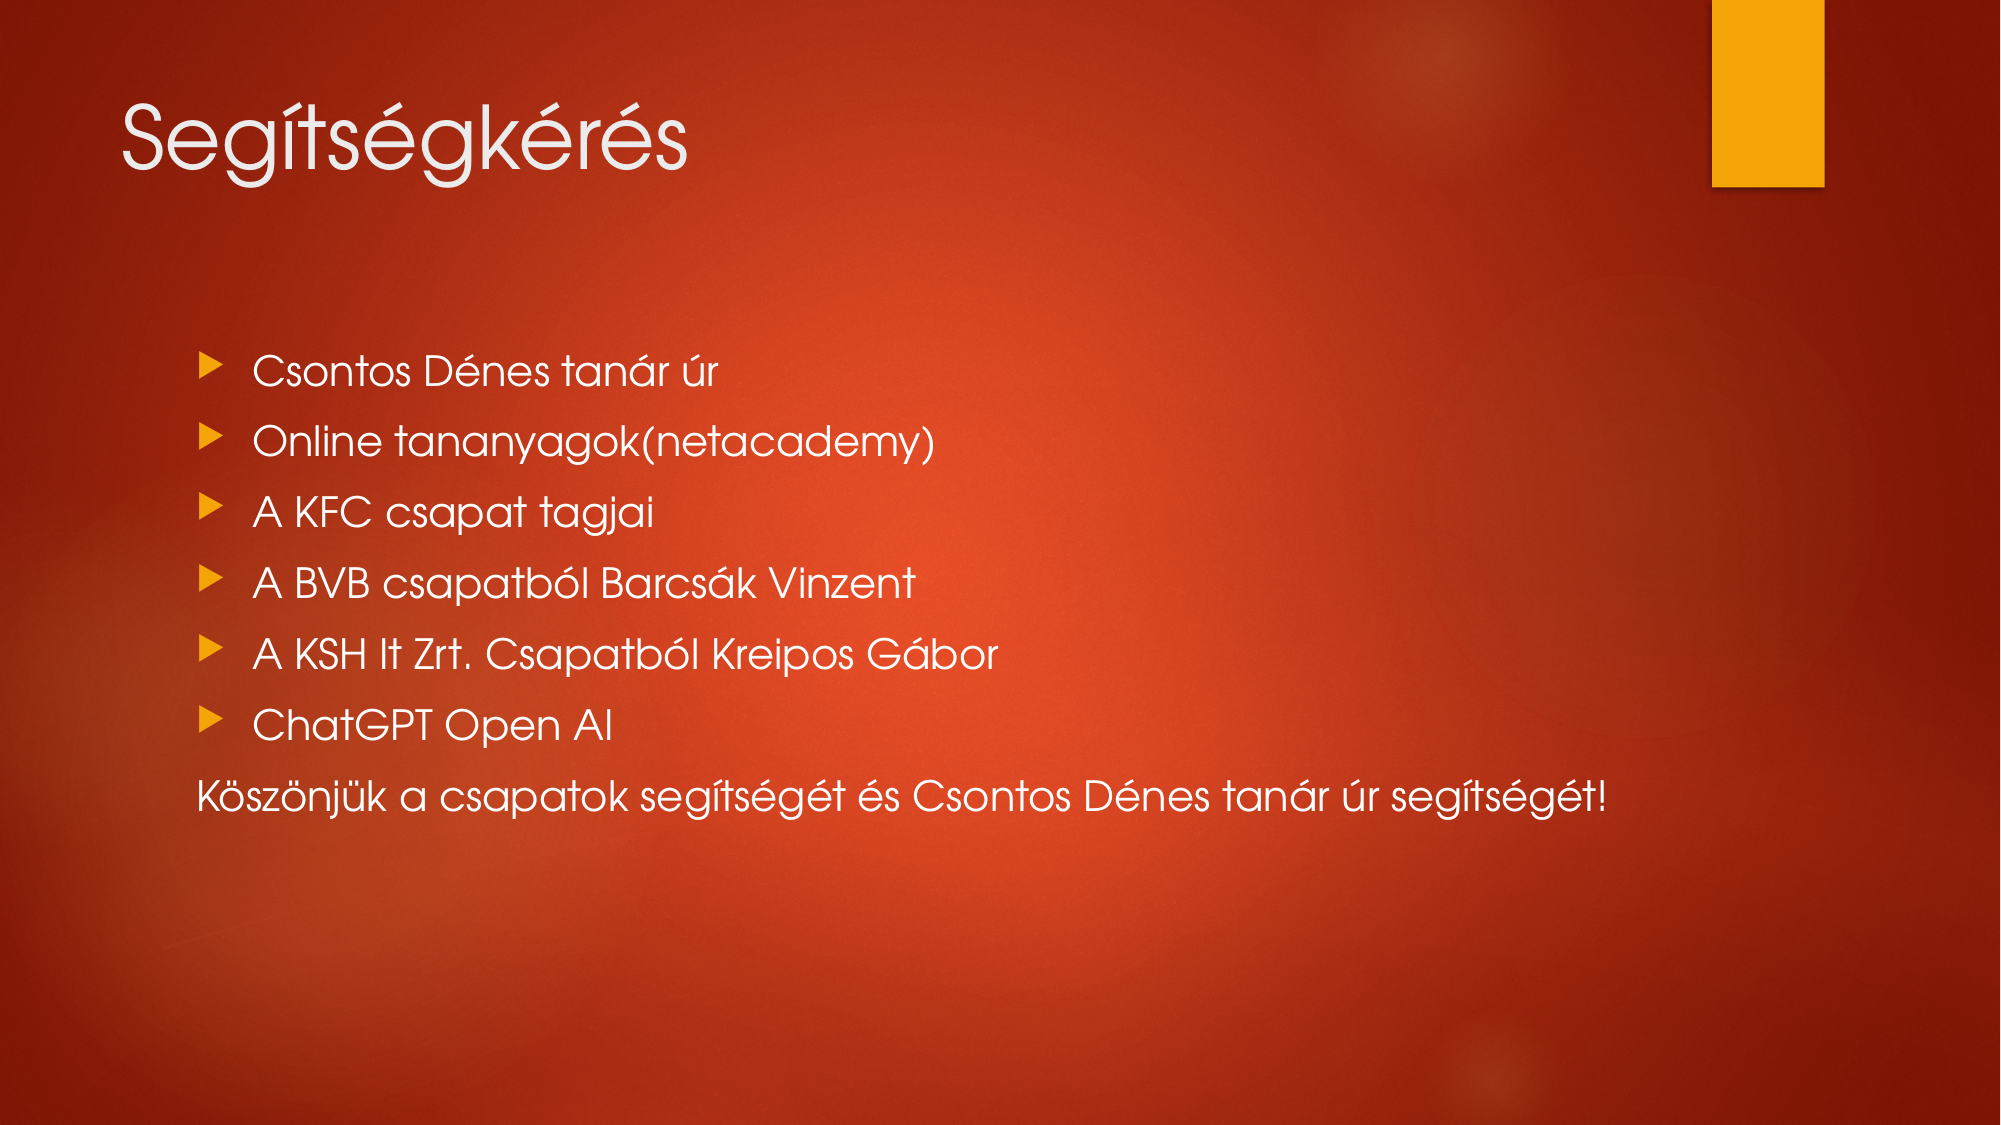

# Segítségkérés
Csontos Dénes tanár úr
Online tananyagok(netacademy)
A KFC csapat tagjai
A BVB csapatból Barcsák Vinzent
A KSH It Zrt. Csapatból Kreipos Gábor
ChatGPT Open AI
Köszönjük a csapatok segítségét és Csontos Dénes tanár úr segítségét!